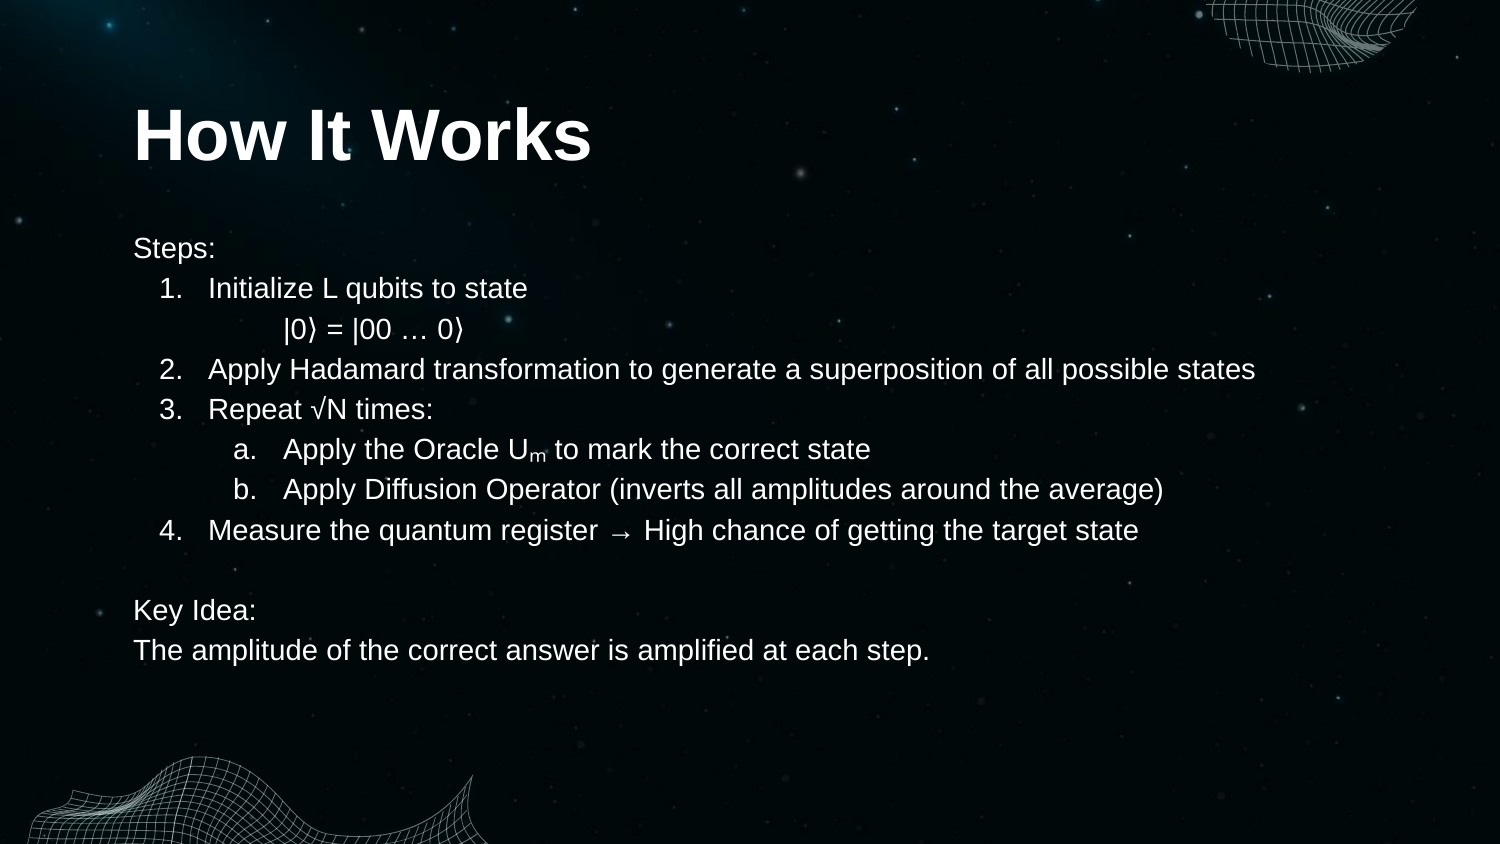

# How It Works
Steps:
Initialize L qubits to state
|0⟩ = |00 … 0⟩
Apply Hadamard transformation to generate a superposition of all possible states
Repeat √N times:
Apply the Oracle Uₘ to mark the correct state
Apply Diffusion Operator (inverts all amplitudes around the average)
Measure the quantum register → High chance of getting the target state

Key Idea:
The amplitude of the correct answer is amplified at each step.